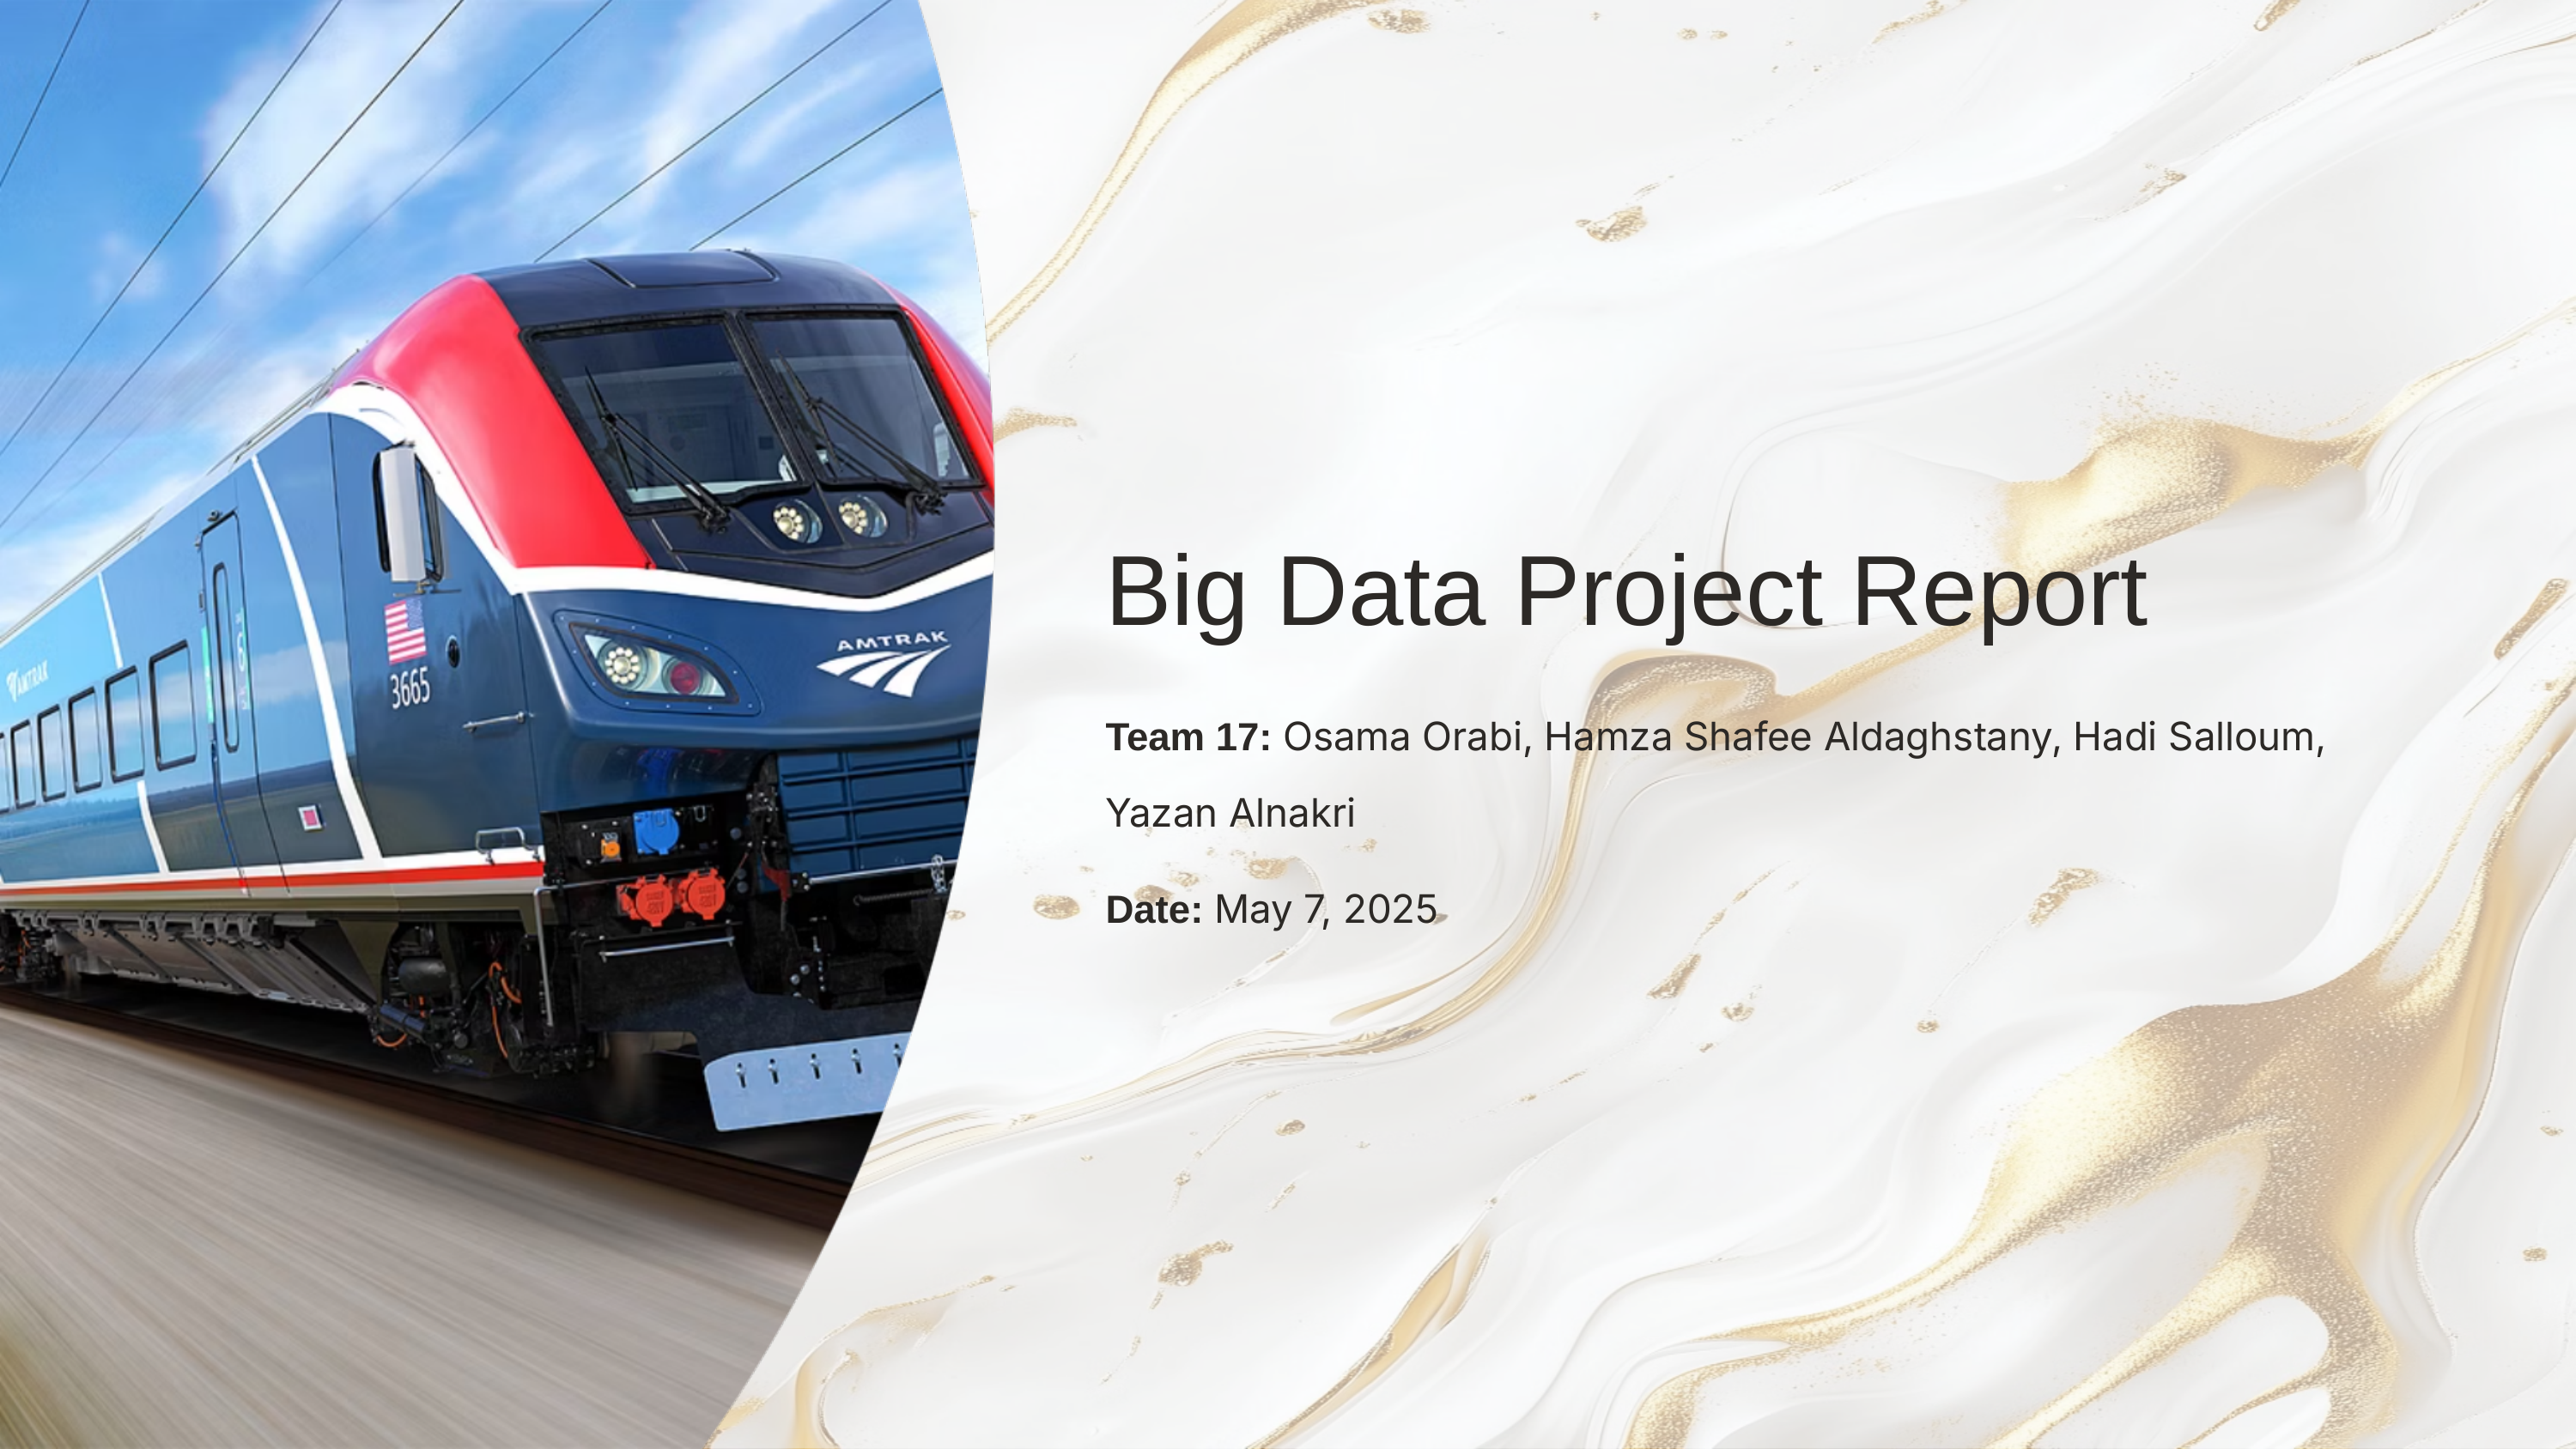

Big Data Project Report

Team 17: Osama Orabi, Hamza Shafee Aldaghstany, Hadi Salloum, Yazan Alnakri

Date: May 7, 2025